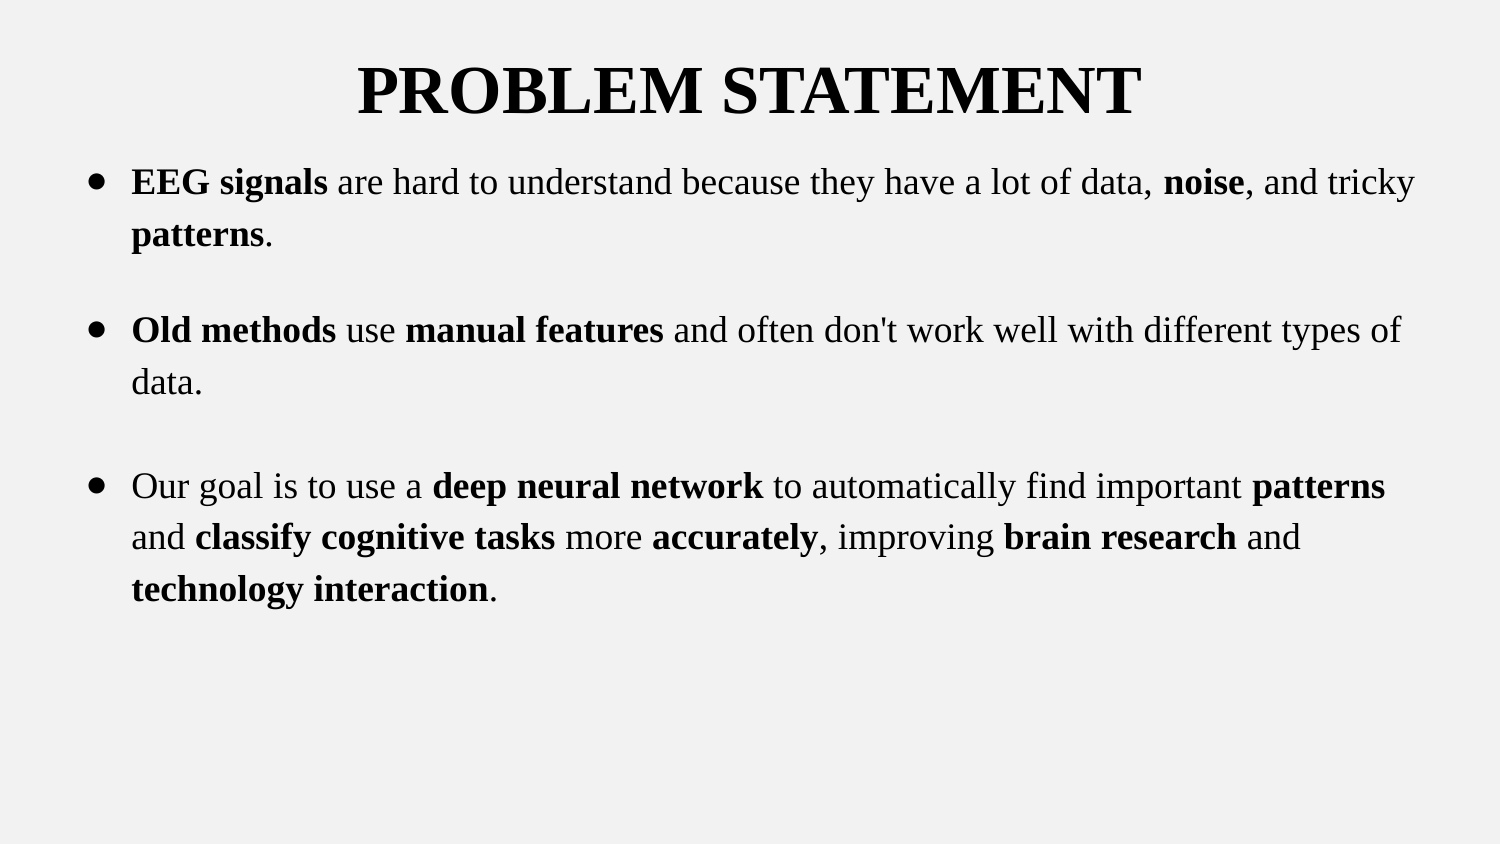

# PROBLEM STATEMENT
EEG signals are hard to understand because they have a lot of data, noise, and tricky patterns.
Old methods use manual features and often don't work well with different types of data.
Our goal is to use a deep neural network to automatically find important patterns and classify cognitive tasks more accurately, improving brain research and technology interaction.